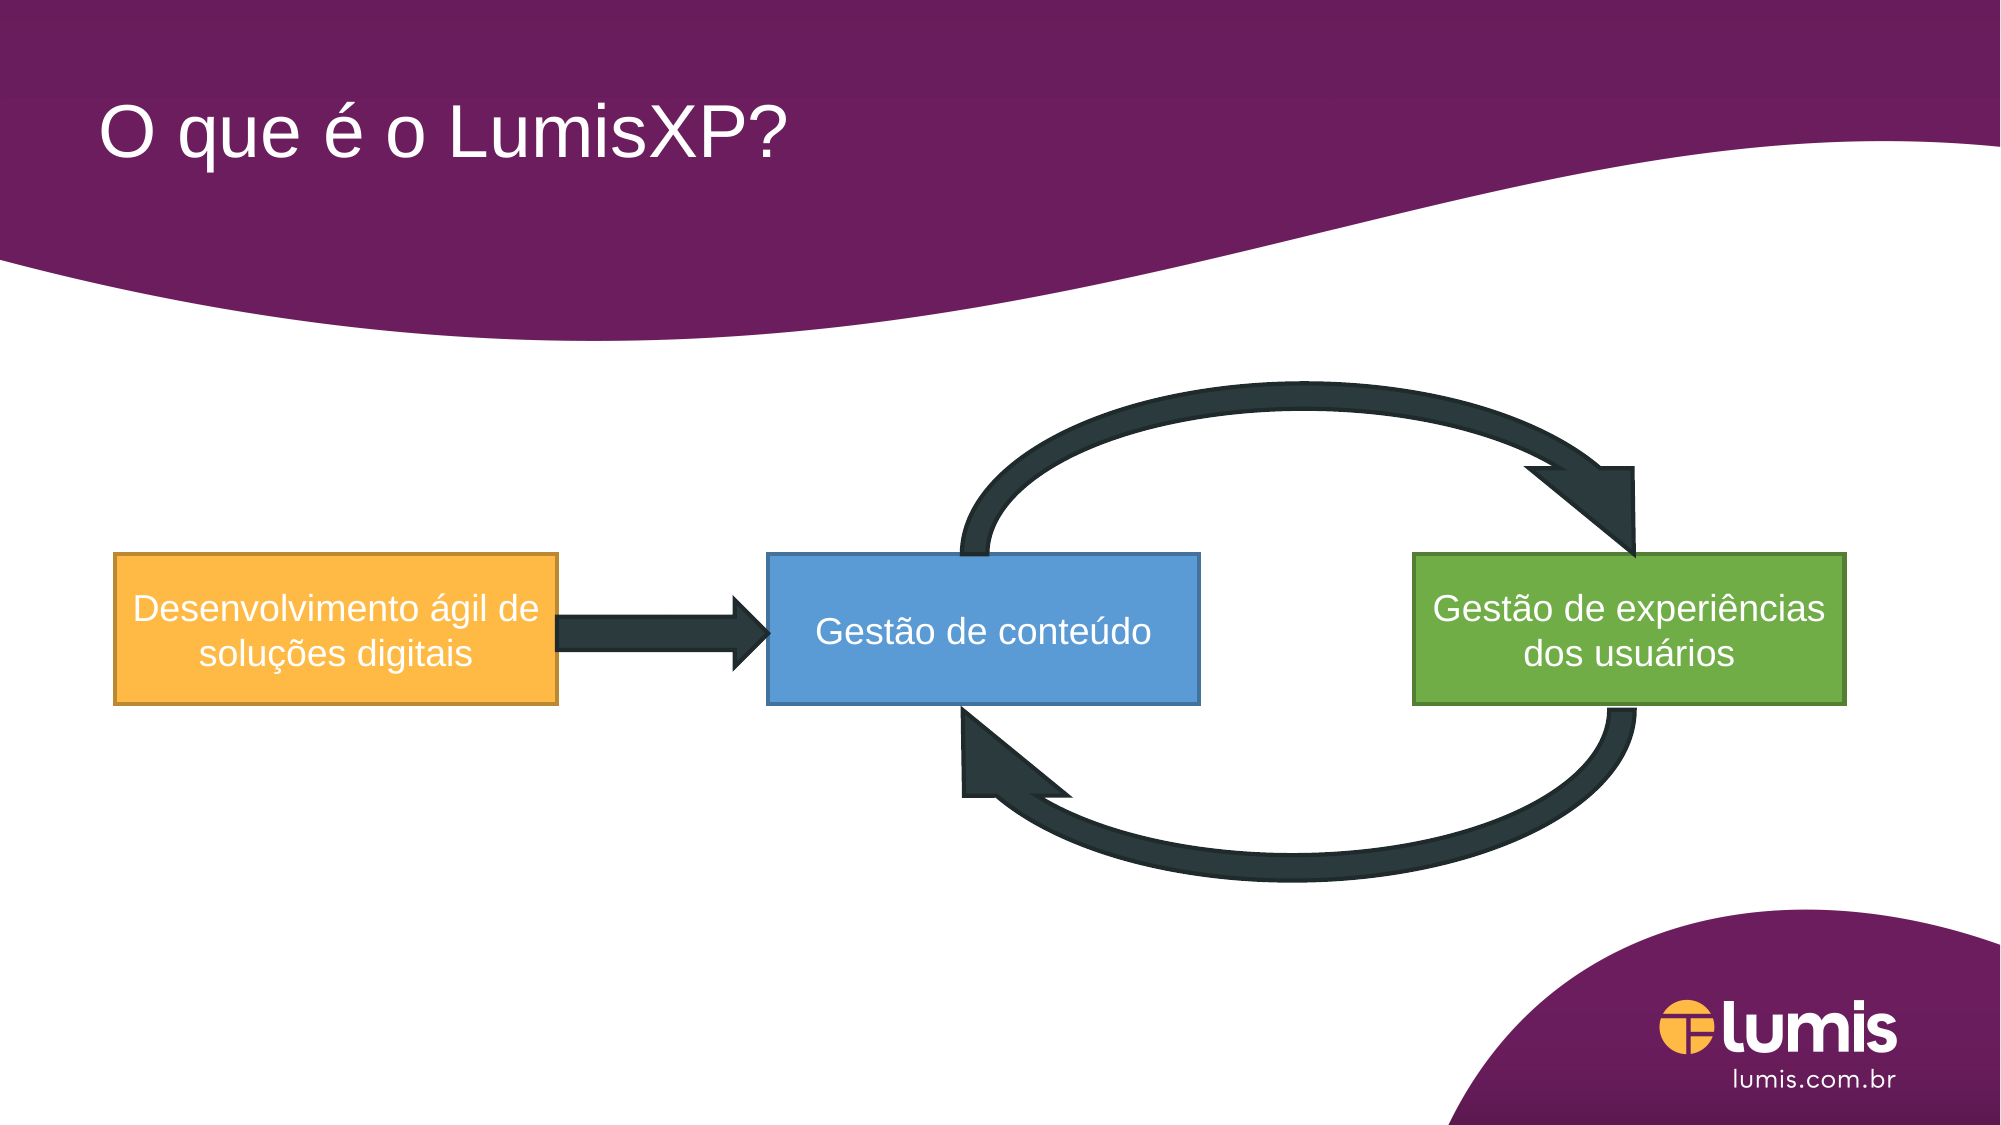

# O que é o LumisXP?

Gestão de conteúdo
Gestão de experiências dos usuários
Desenvolvimento ágil de soluções digitais